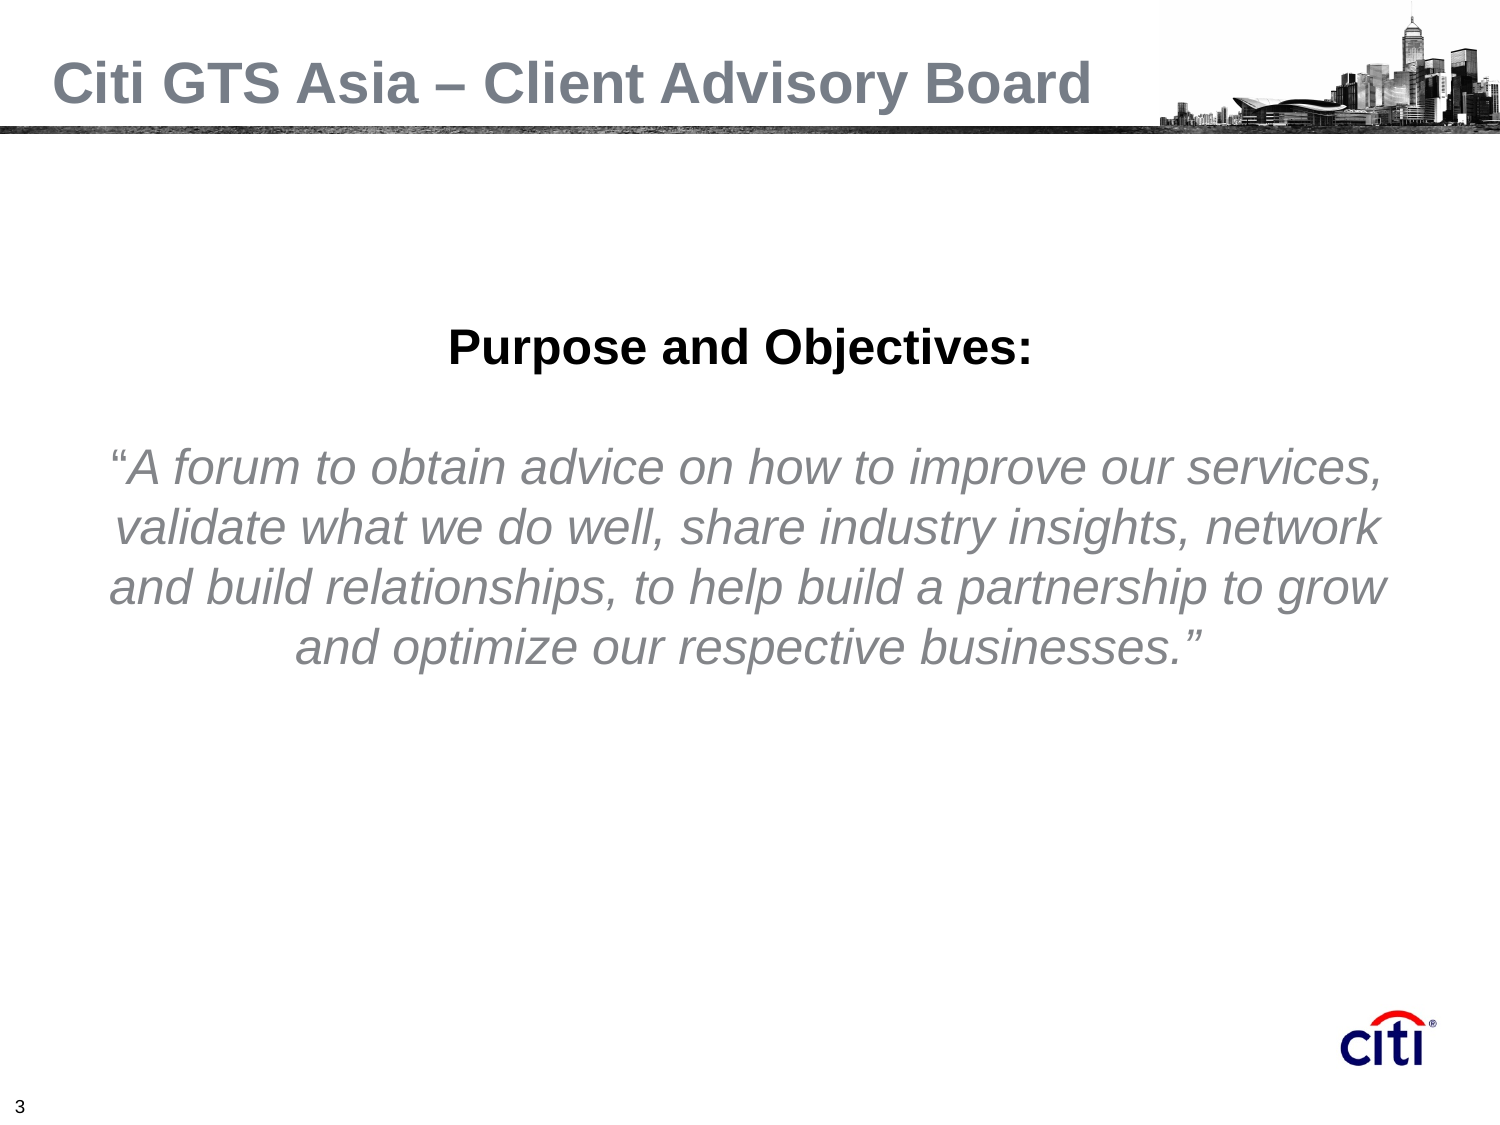

Citi GTS Asia – Client Advisory Board
Purpose and Objectives:

“A forum to obtain advice on how to improve our services, validate what we do well, share industry insights, network and build relationships, to help build a partnership to grow and optimize our respective businesses.”
3